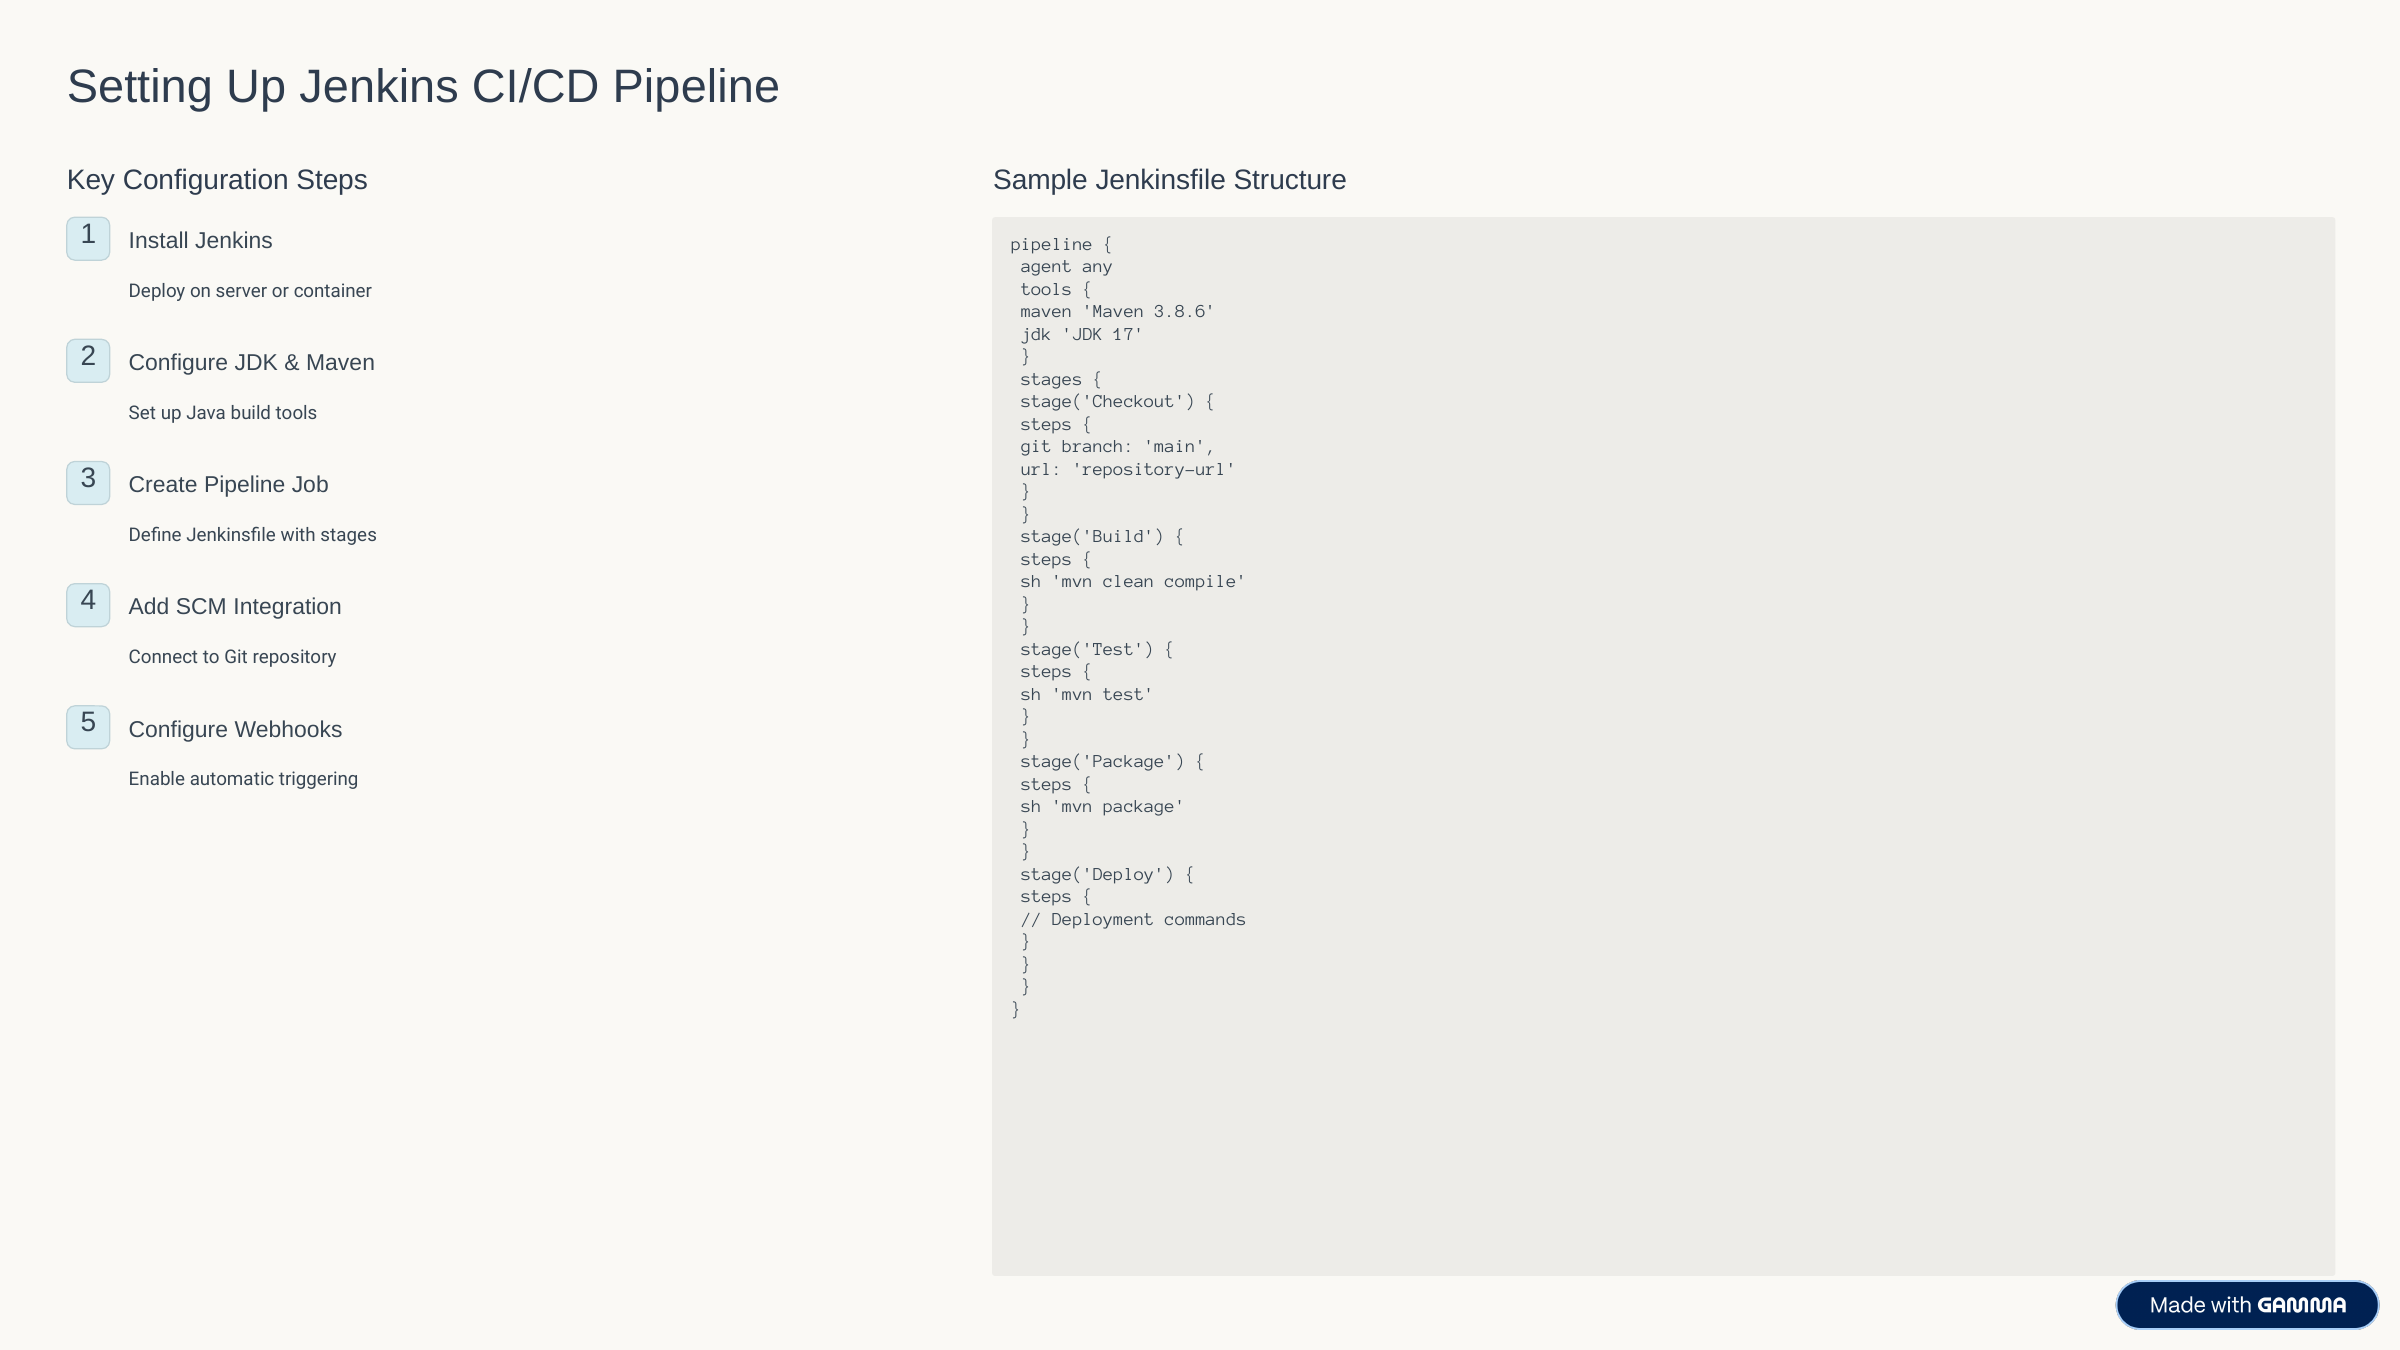

Setting Up Jenkins CI/CD Pipeline
Key Configuration Steps
Sample Jenkinsfile Structure

1
Install Jenkins
pipeline {
 agent any
 tools {
 maven 'Maven 3.8.6'
 jdk 'JDK 17'
 }
 stages {
 stage('Checkout') {
 steps {
 git branch: 'main',
 url: 'repository-url'
 }
 }
 stage('Build') {
 steps {
 sh 'mvn clean compile'
 }
 }
 stage('Test') {
 steps {
 sh 'mvn test'
 }
 }
 stage('Package') {
 steps {
 sh 'mvn package'
 }
 }
 stage('Deploy') {
 steps {
 // Deployment commands
 }
 }
 }
}

Deploy on server or container

2
Configure JDK & Maven
Set up Java build tools

3
Create Pipeline Job
Define Jenkinsfile with stages

4
Add SCM Integration
Connect to Git repository

5
Configure Webhooks
Enable automatic triggering